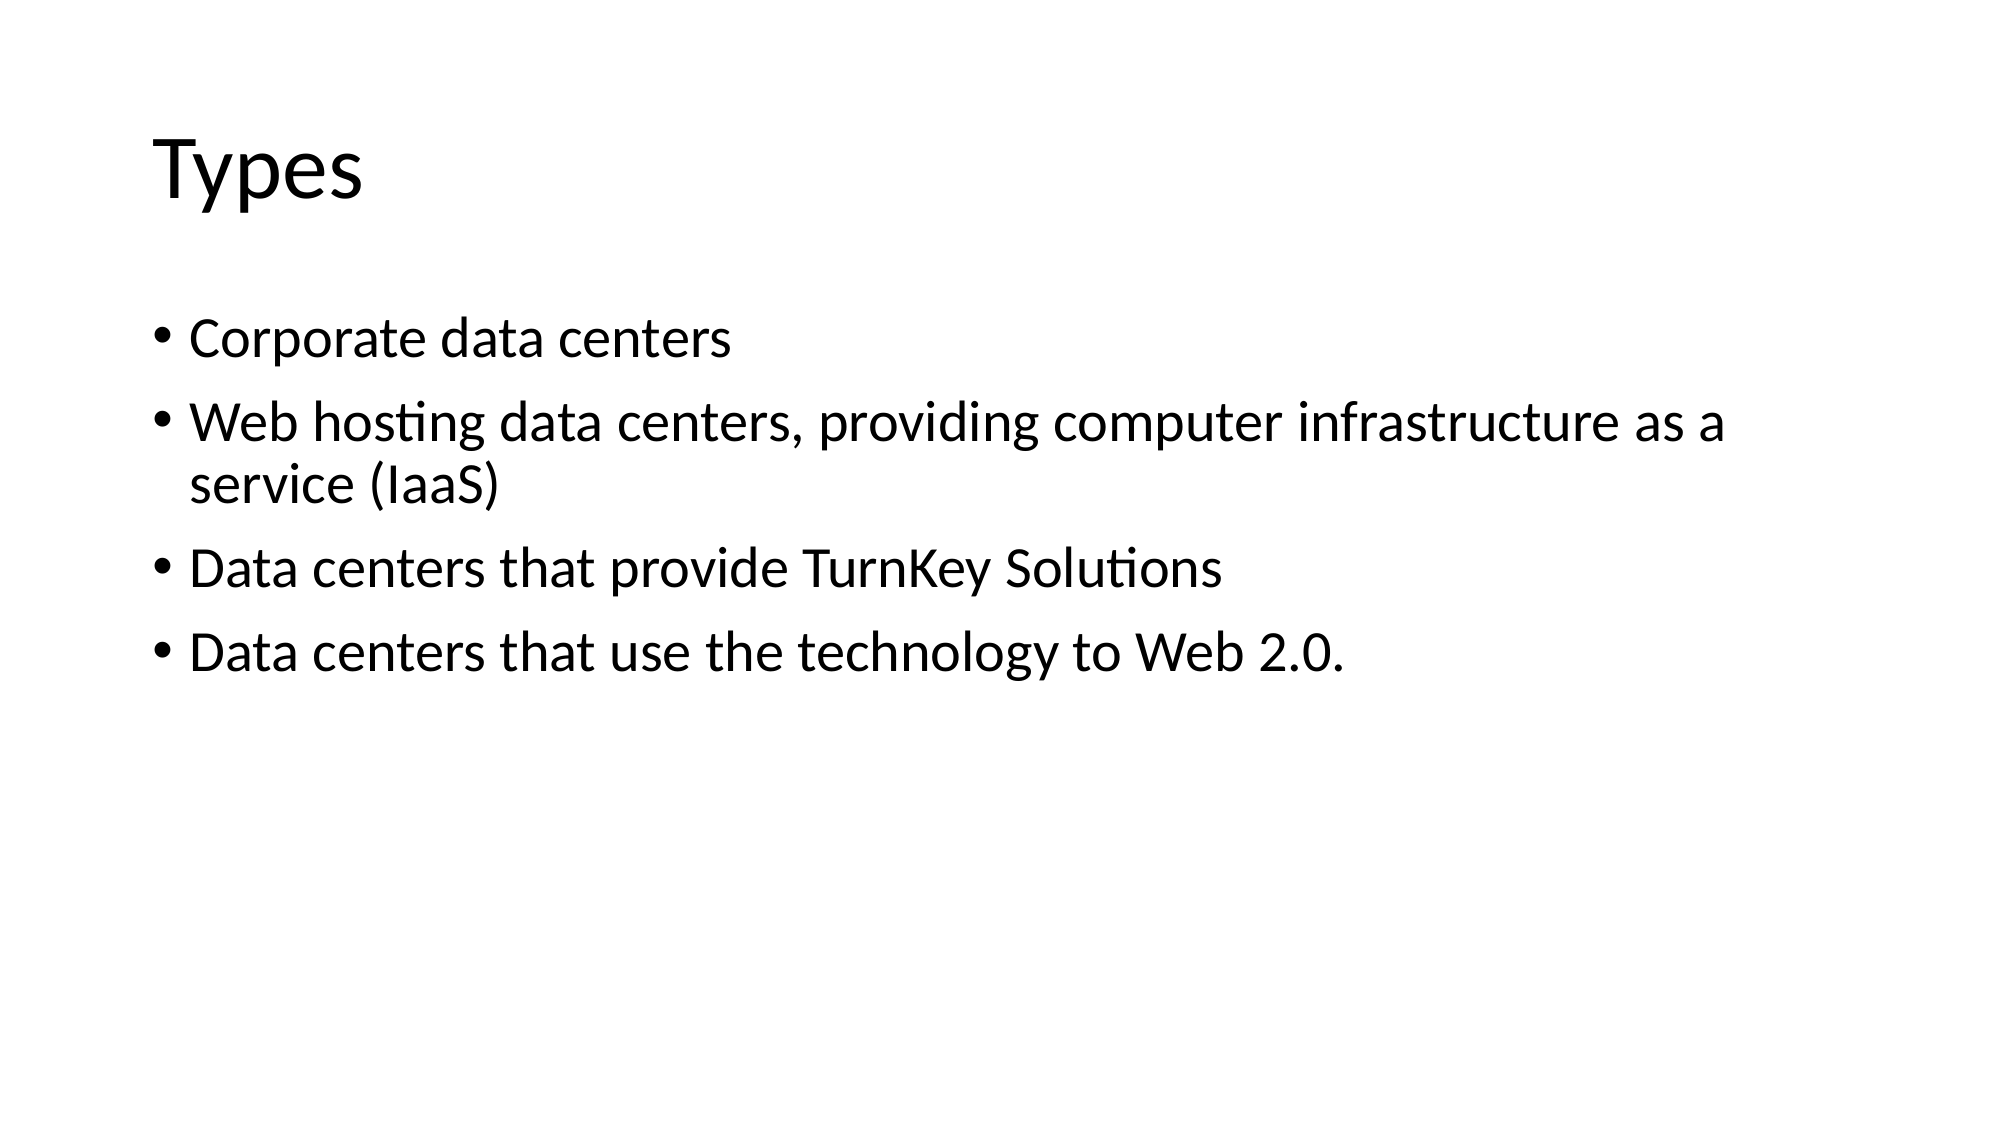

# Types
Corporate data centers
Web hosting data centers, providing computer infrastructure as a service (IaaS)
Data centers that provide TurnKey Solutions
Data centers that use the technology to Web 2.0.